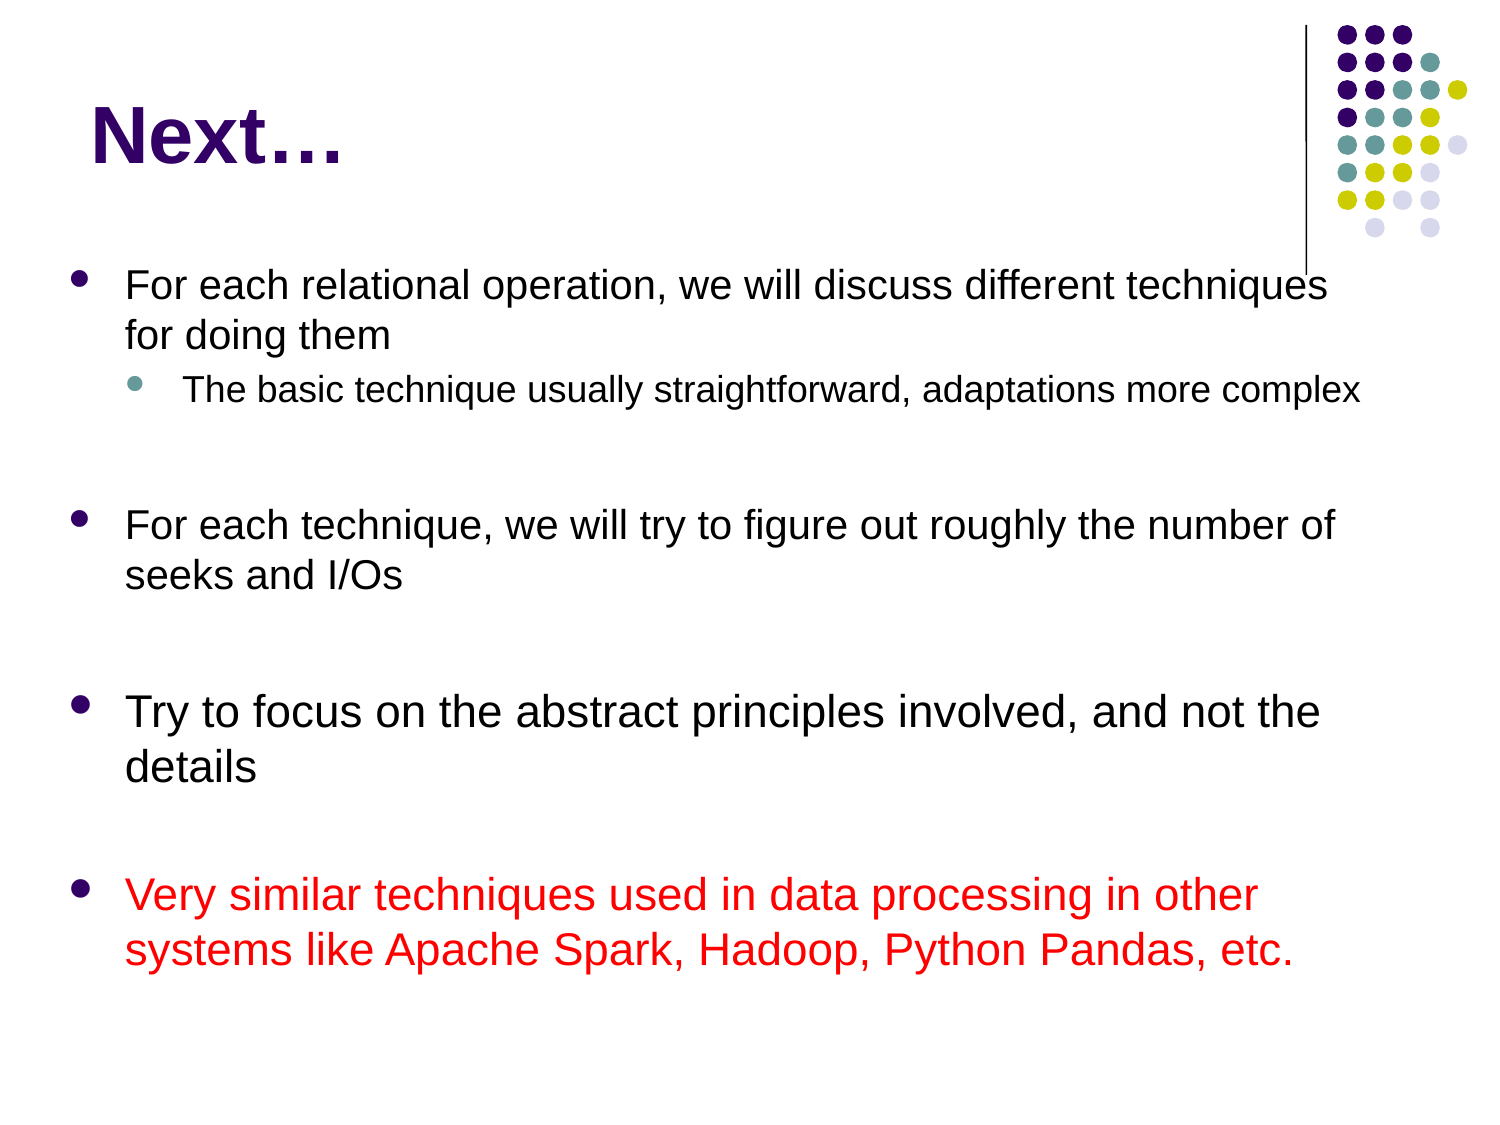

# Next…
For each relational operation, we will discuss different techniques for doing them
The basic technique usually straightforward, adaptations more complex

For each technique, we will try to figure out roughly the number of seeks and I/Os

Try to focus on the abstract principles involved, and not the details

Very similar techniques used in data processing in other systems like Apache Spark, Hadoop, Python Pandas, etc.